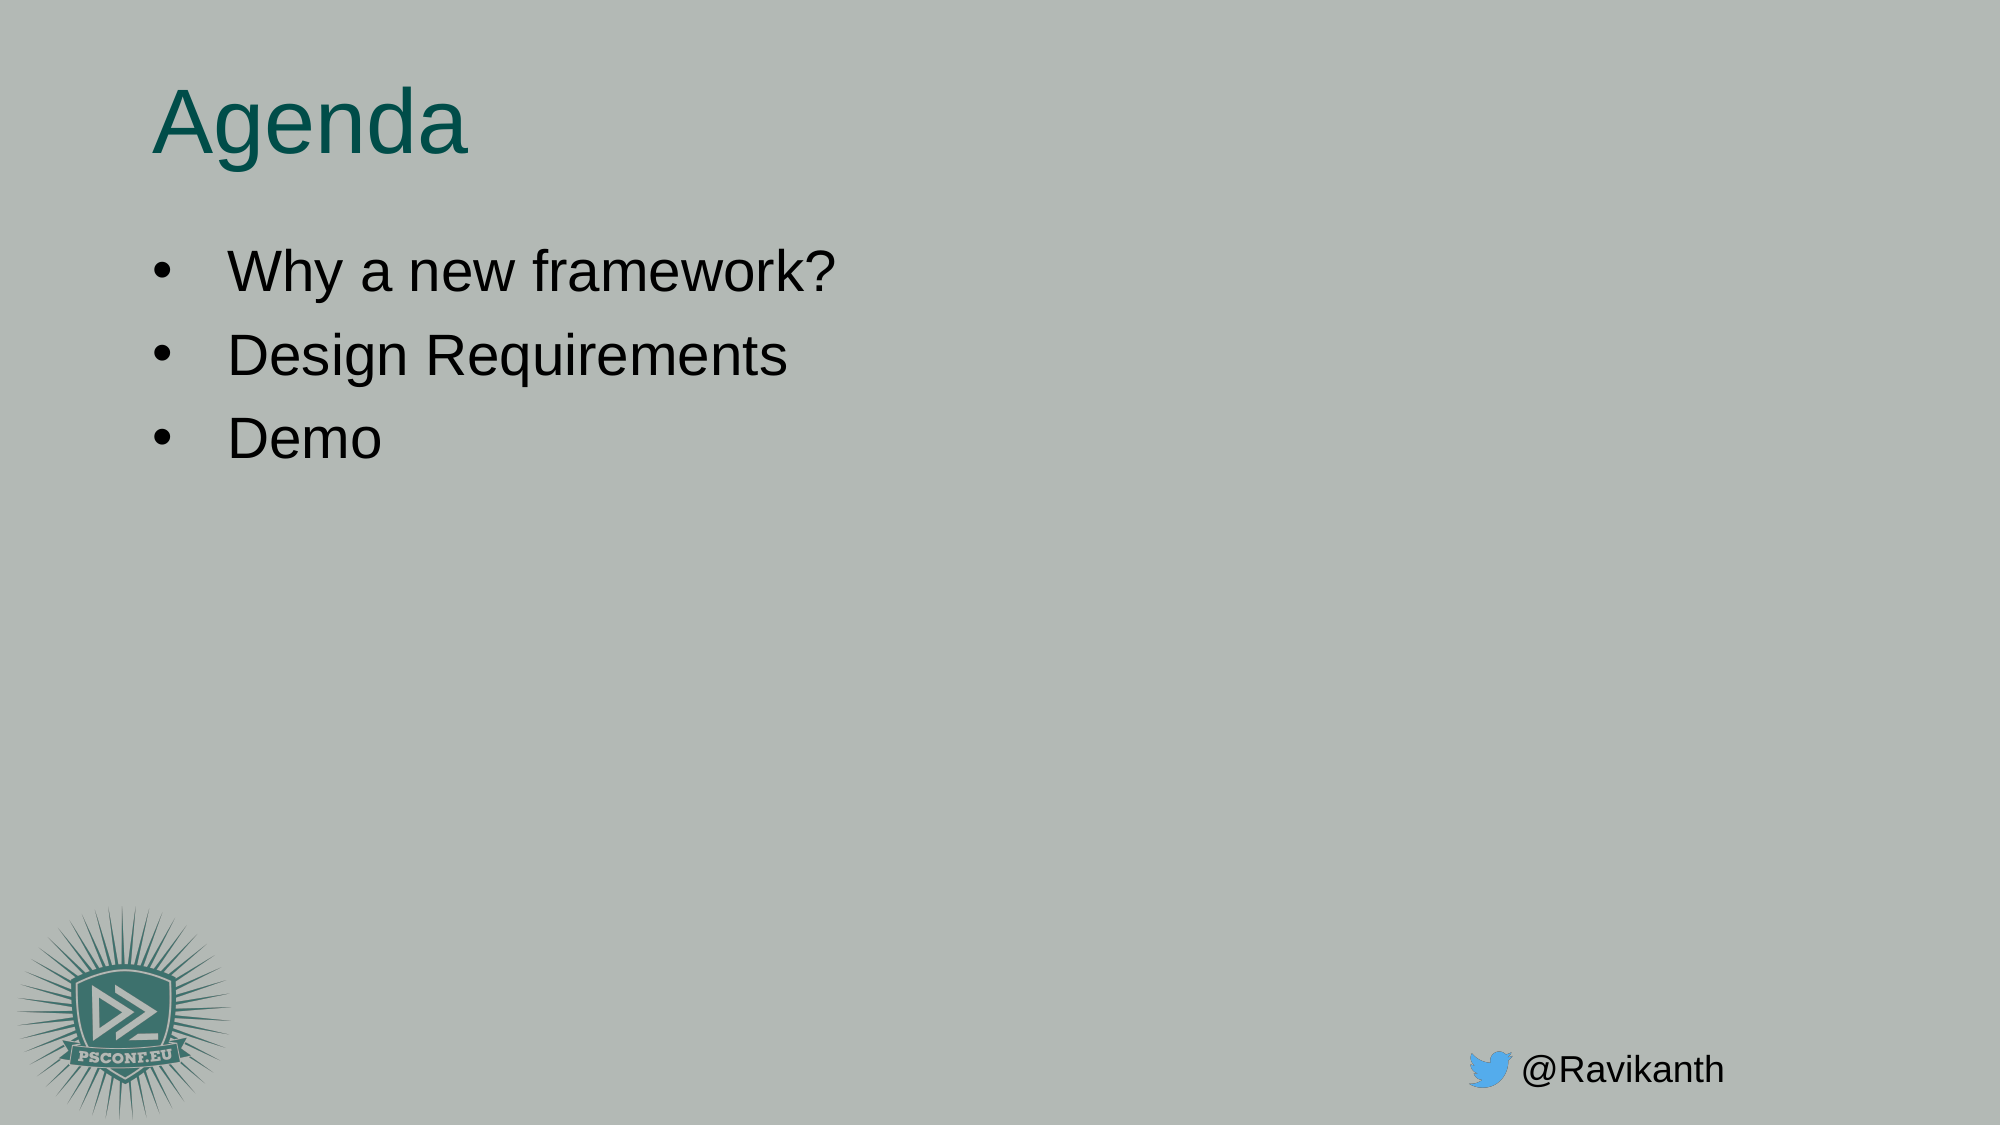

# Agenda
Why a new framework?
Design Requirements
Demo
@Ravikanth